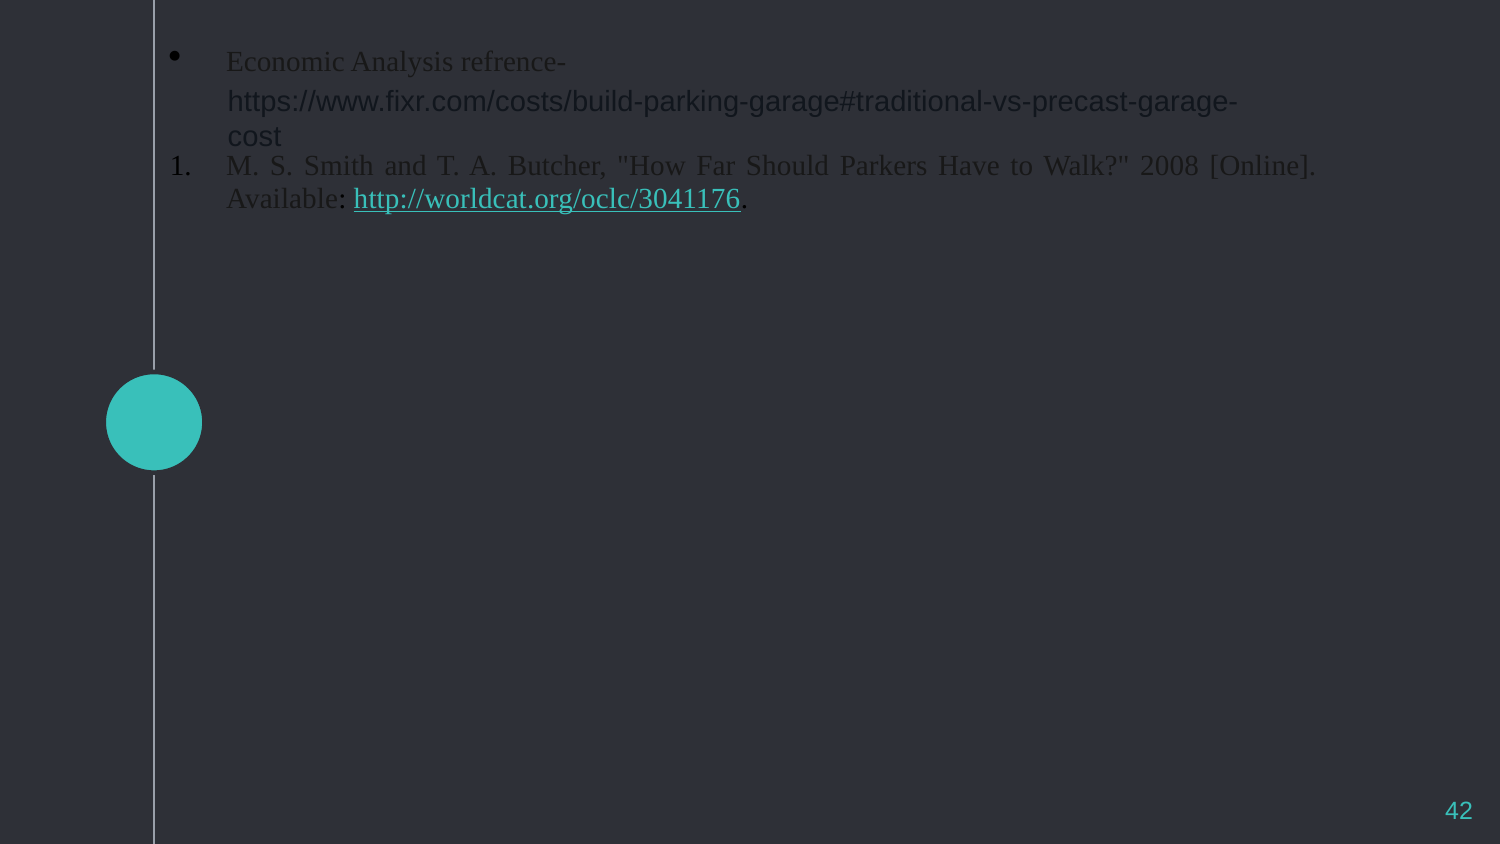

Economic Analysis refrence-
https://www.fixr.com/costs/build-parking-garage#traditional-vs-precast-garage-cost
M. S. Smith and T. A. Butcher, "How Far Should Parkers Have to Walk?" 2008 [Online]. Available: http://worldcat.org/oclc/3041176.
42